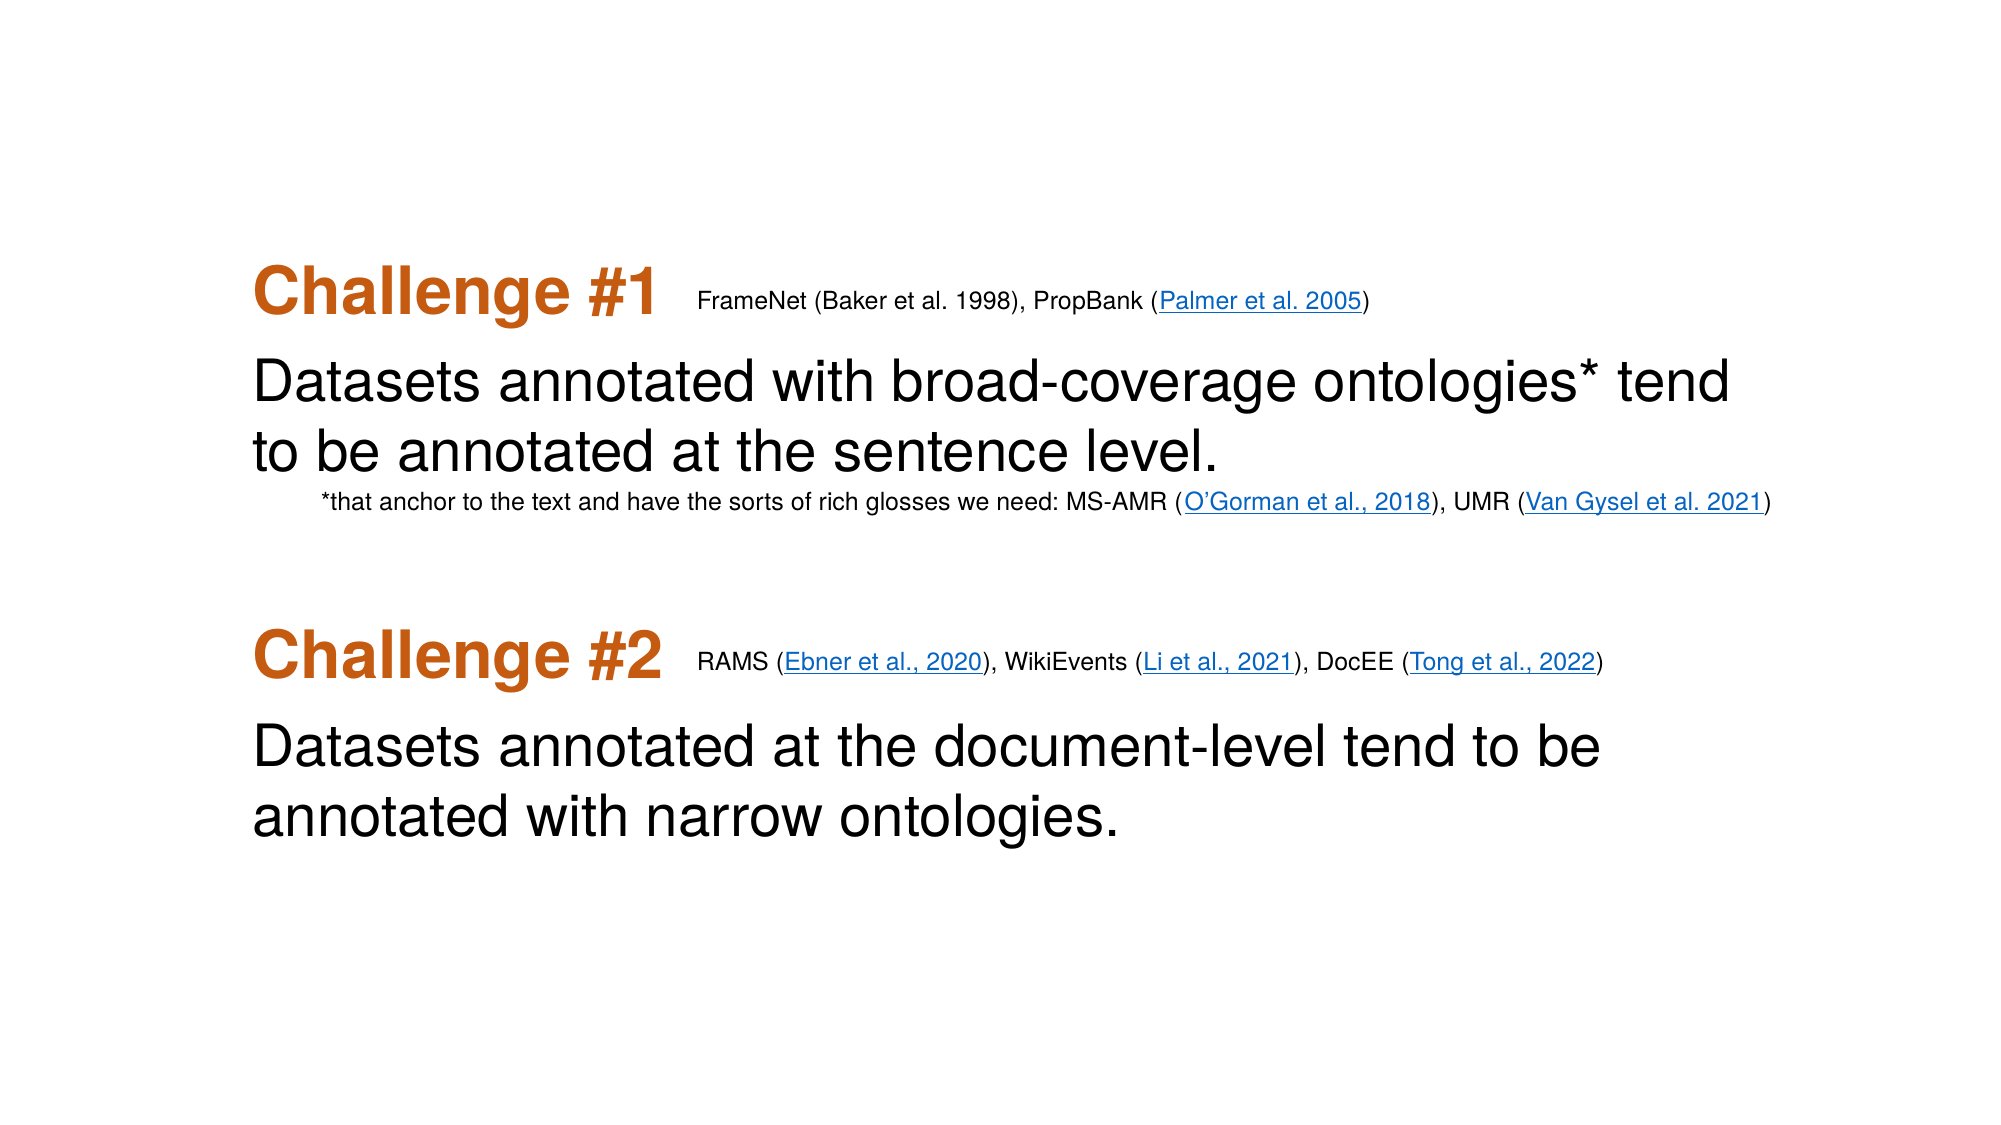

Challenge #1
FrameNet (Baker et al. 1998), PropBank (Palmer et al. 2005)
Datasets annotated with broad-coverage ontologies* tend to be annotated at the sentence level.
*that anchor to the text and have the sorts of rich glosses we need: MS-AMR (O’Gorman et al., 2018), UMR (Van Gysel et al. 2021)
Challenge #2
RAMS (Ebner et al., 2020), WikiEvents (Li et al., 2021), DocEE (Tong et al., 2022)
Datasets annotated at the document-level tend to be annotated with narrow ontologies.